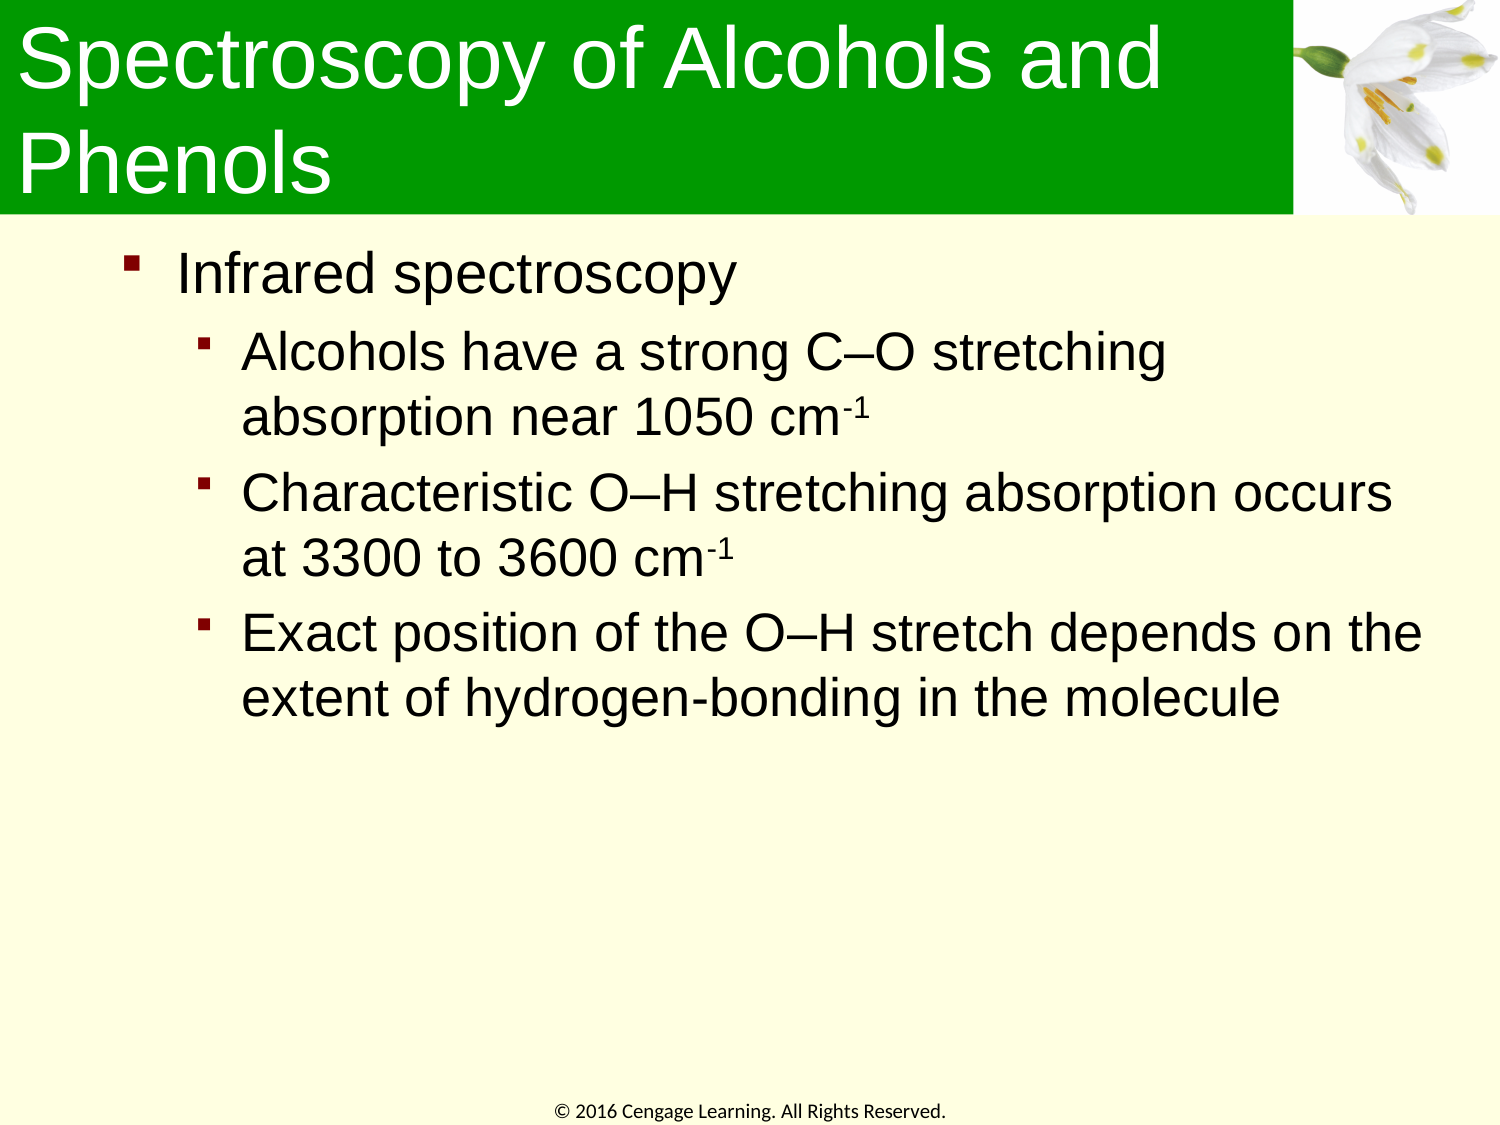

# Spectroscopy of Alcohols and Phenols
Infrared spectroscopy
Alcohols have a strong C–O stretching absorption near 1050 cm-1
Characteristic O–H stretching absorption occurs at 3300 to 3600 cm-1
Exact position of the O–H stretch depends on the extent of hydrogen-bonding in the molecule